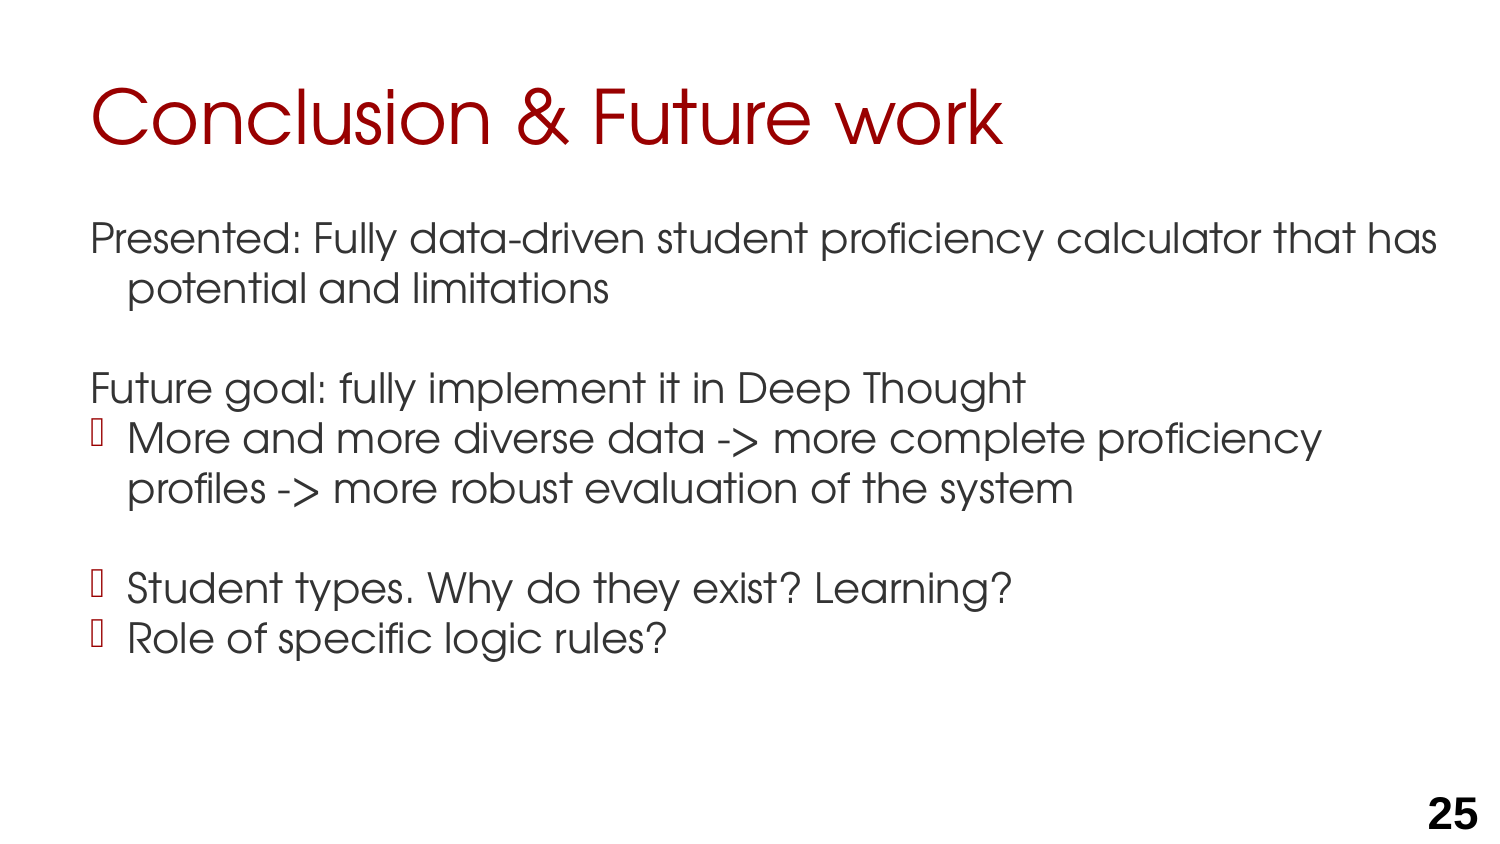

# Conclusion & Future work
Presented: Fully data-driven student proficiency calculator that has potential and limitations

Future goal: fully implement it in Deep Thought
More and more diverse data -> more complete proficiency profiles -> more robust evaluation of the system

Student types. Why do they exist? Learning?
Role of specific logic rules?

25